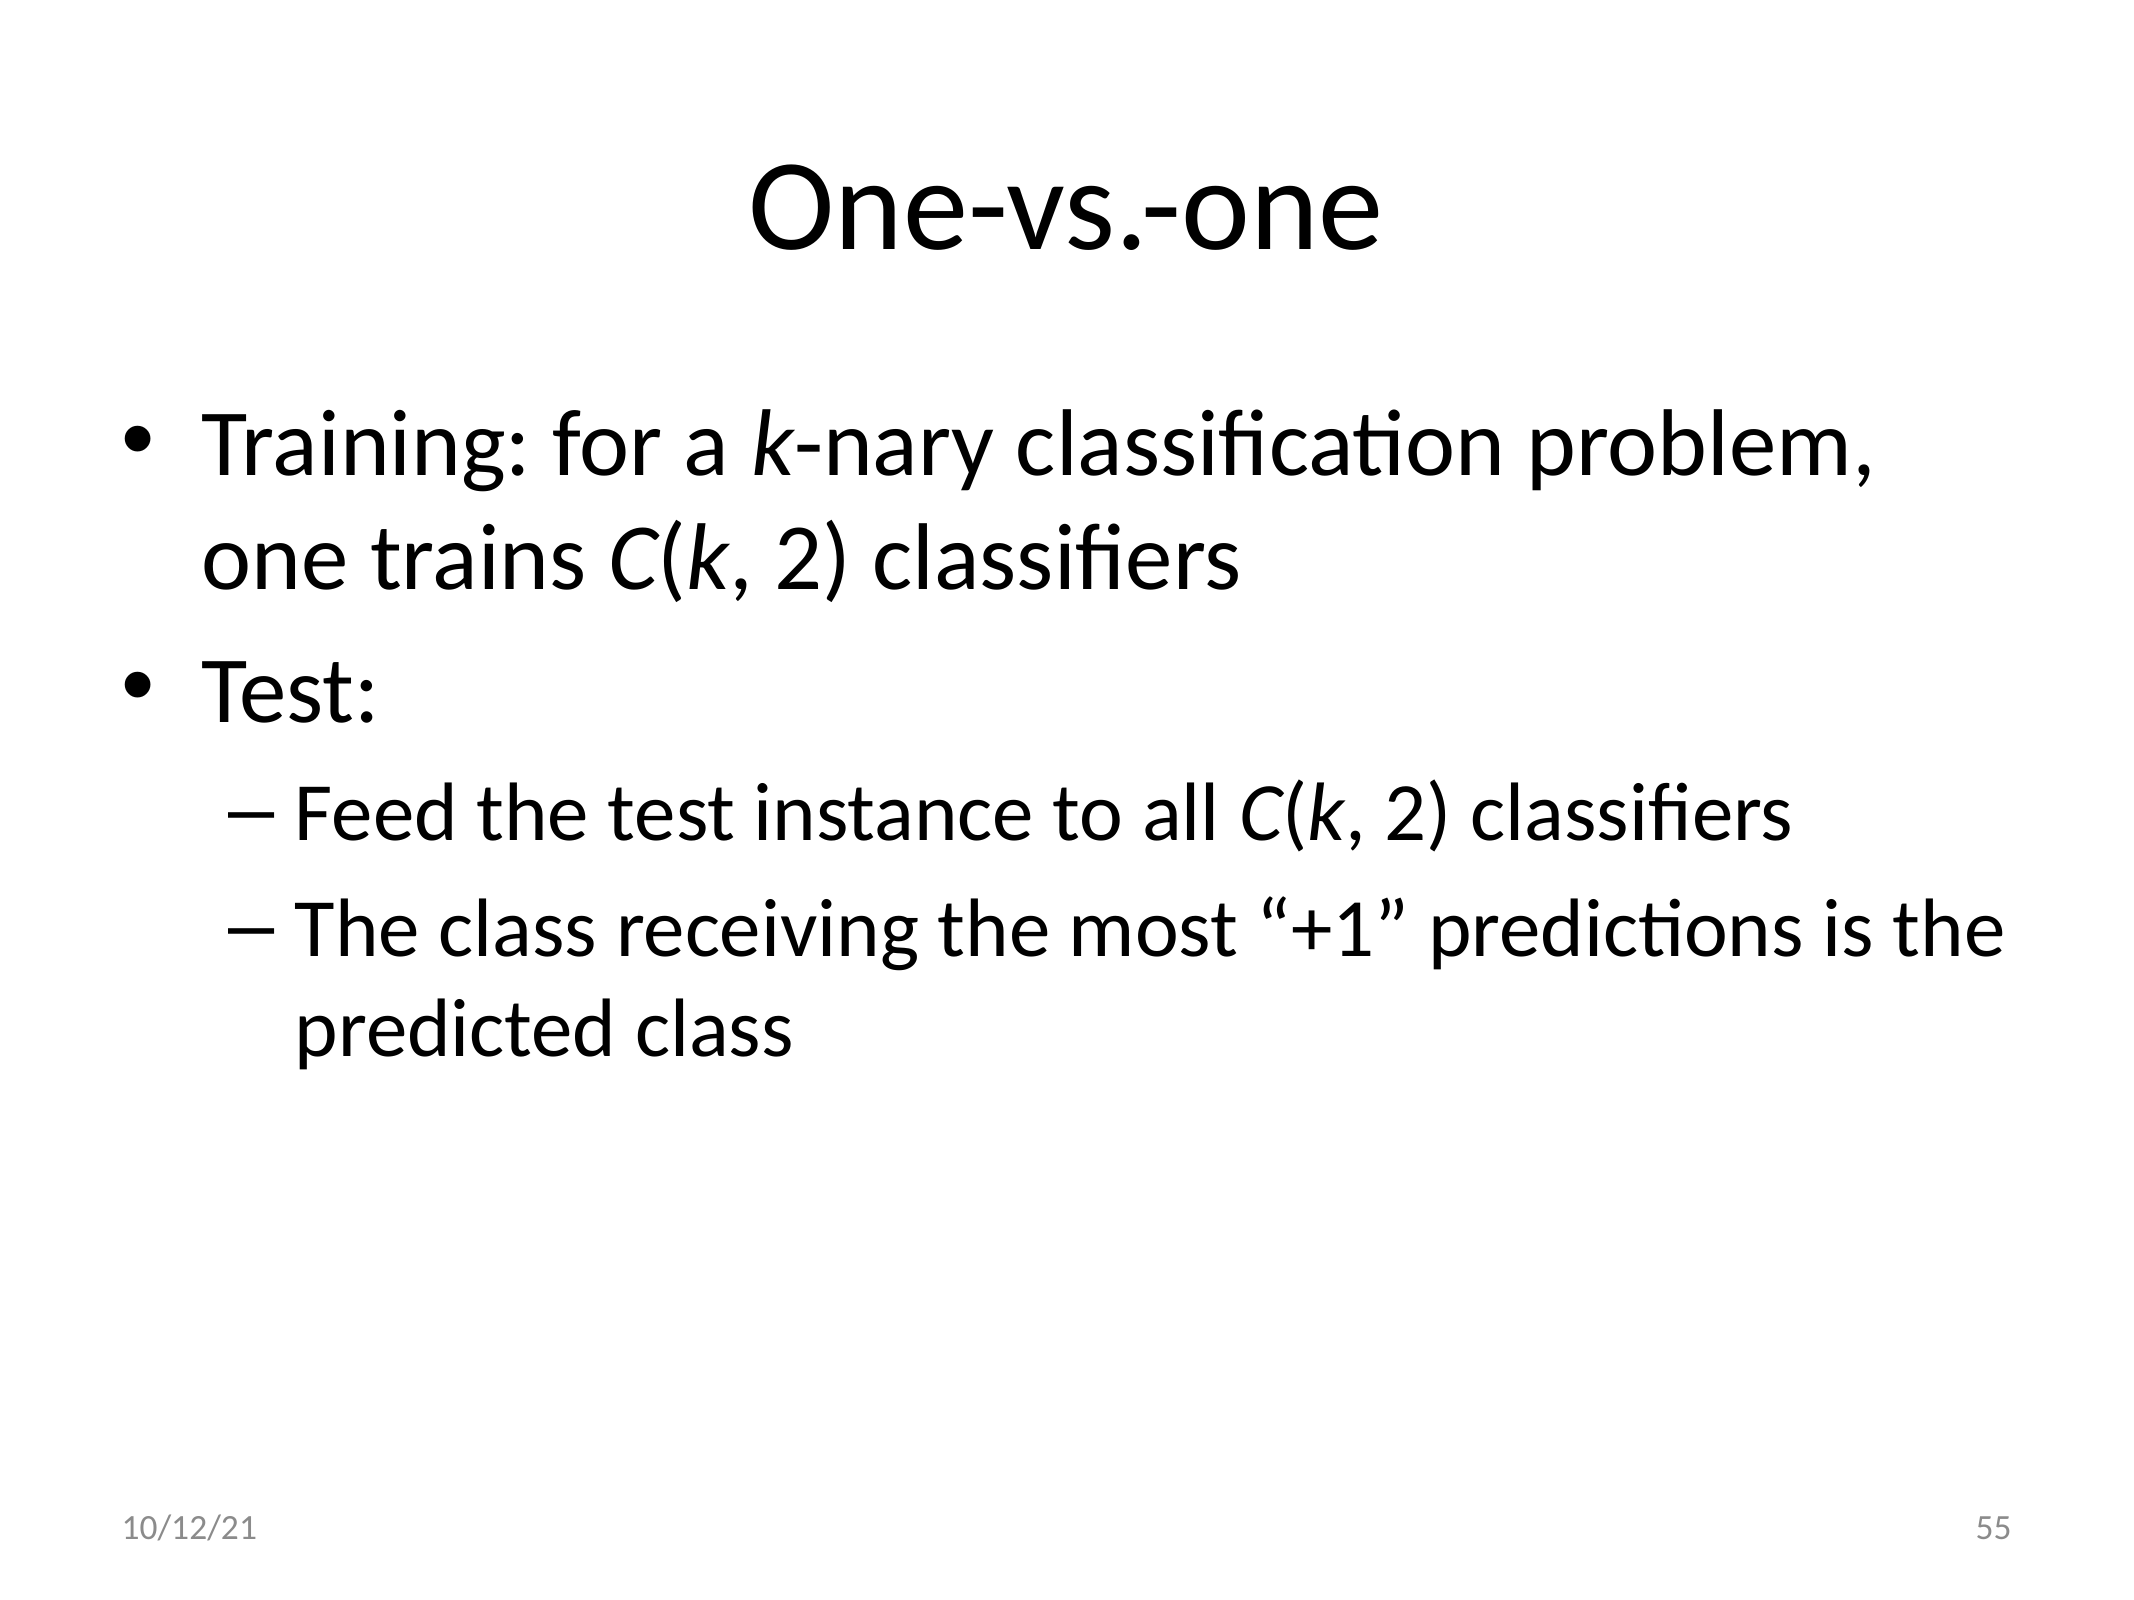

# One-vs.-one
Training: for a k-nary classification problem, one trains C(k, 2) classifiers
Test:
Feed the test instance to all C(k, 2) classifiers
The class receiving the most “+1” predictions is the predicted class
10/12/21
55